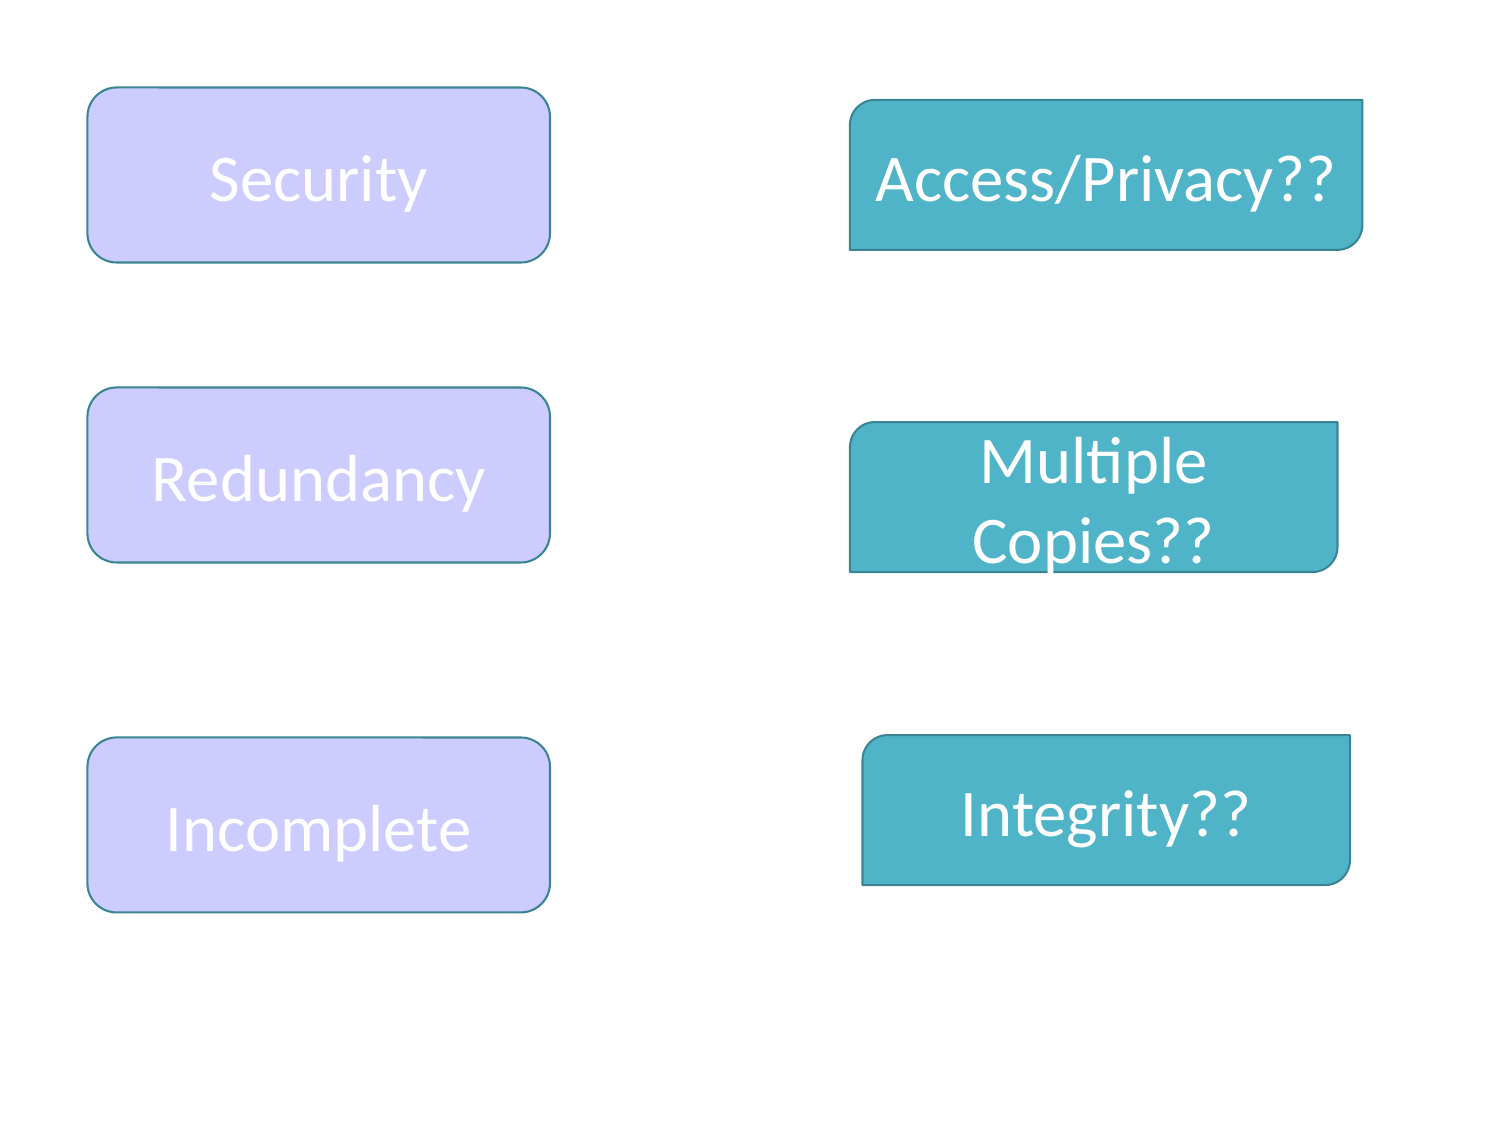

Security
Access/Privacy??
Redundancy
Multiple Copies??
Integrity??
Incomplete